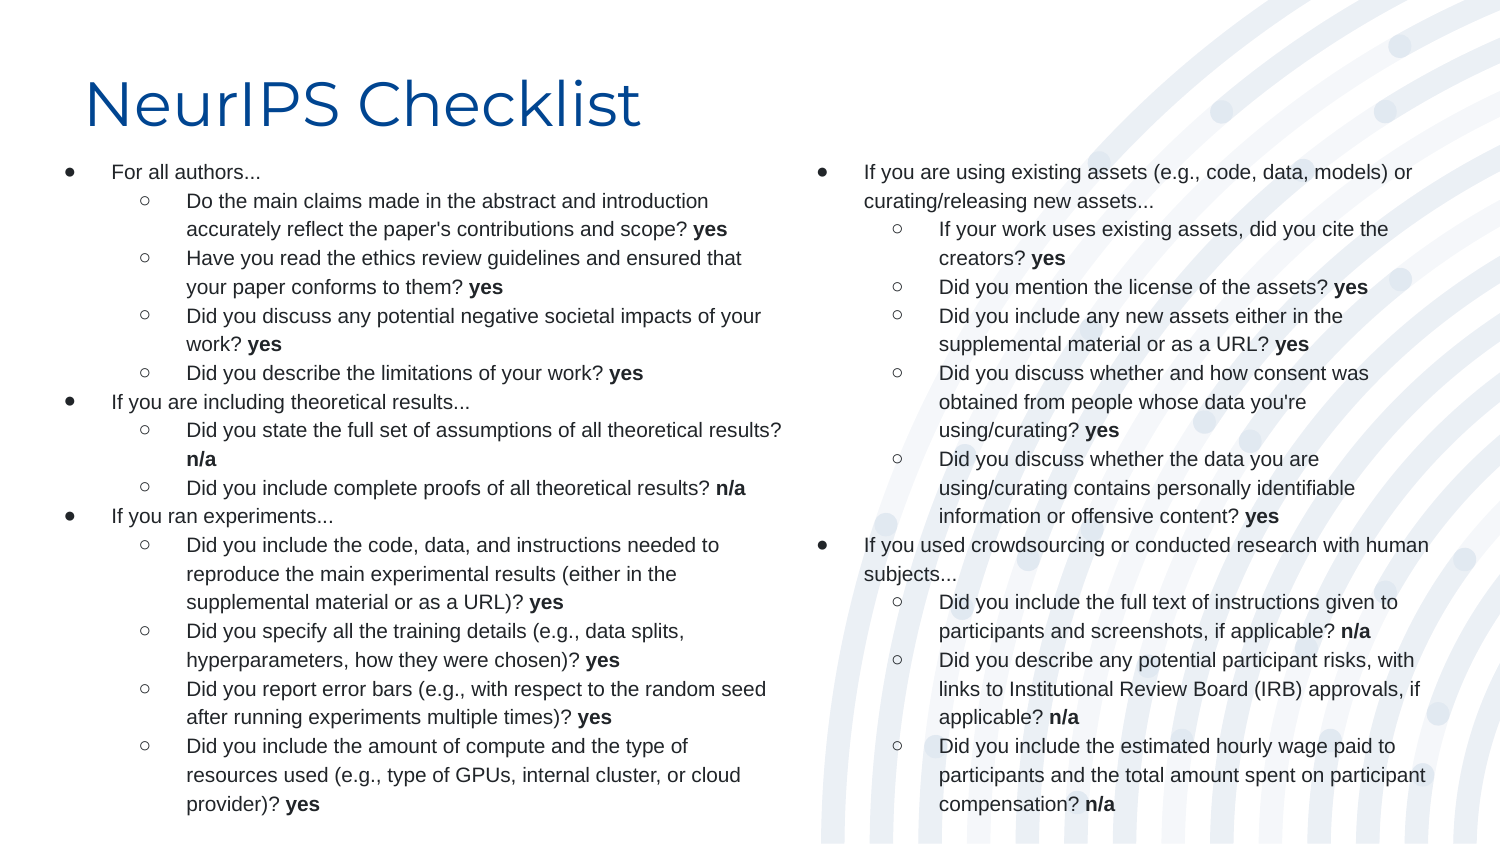

# NeurIPS Checklist
For all authors...
Do the main claims made in the abstract and introduction accurately reflect the paper's contributions and scope? yes
Have you read the ethics review guidelines and ensured that your paper conforms to them? yes
Did you discuss any potential negative societal impacts of your work? yes
Did you describe the limitations of your work? yes
If you are including theoretical results...
Did you state the full set of assumptions of all theoretical results? n/a
Did you include complete proofs of all theoretical results? n/a
If you ran experiments...
Did you include the code, data, and instructions needed to reproduce the main experimental results (either in the supplemental material or as a URL)? yes
Did you specify all the training details (e.g., data splits, hyperparameters, how they were chosen)? yes
Did you report error bars (e.g., with respect to the random seed after running experiments multiple times)? yes
Did you include the amount of compute and the type of resources used (e.g., type of GPUs, internal cluster, or cloud provider)? yes
If you are using existing assets (e.g., code, data, models) or curating/releasing new assets...
If your work uses existing assets, did you cite the creators? yes
Did you mention the license of the assets? yes
Did you include any new assets either in the supplemental material or as a URL? yes
Did you discuss whether and how consent was obtained from people whose data you're using/curating? yes
Did you discuss whether the data you are using/curating contains personally identifiable information or offensive content? yes
If you used crowdsourcing or conducted research with human subjects...
Did you include the full text of instructions given to participants and screenshots, if applicable? n/a
Did you describe any potential participant risks, with links to Institutional Review Board (IRB) approvals, if applicable? n/a
Did you include the estimated hourly wage paid to participants and the total amount spent on participant compensation? n/a